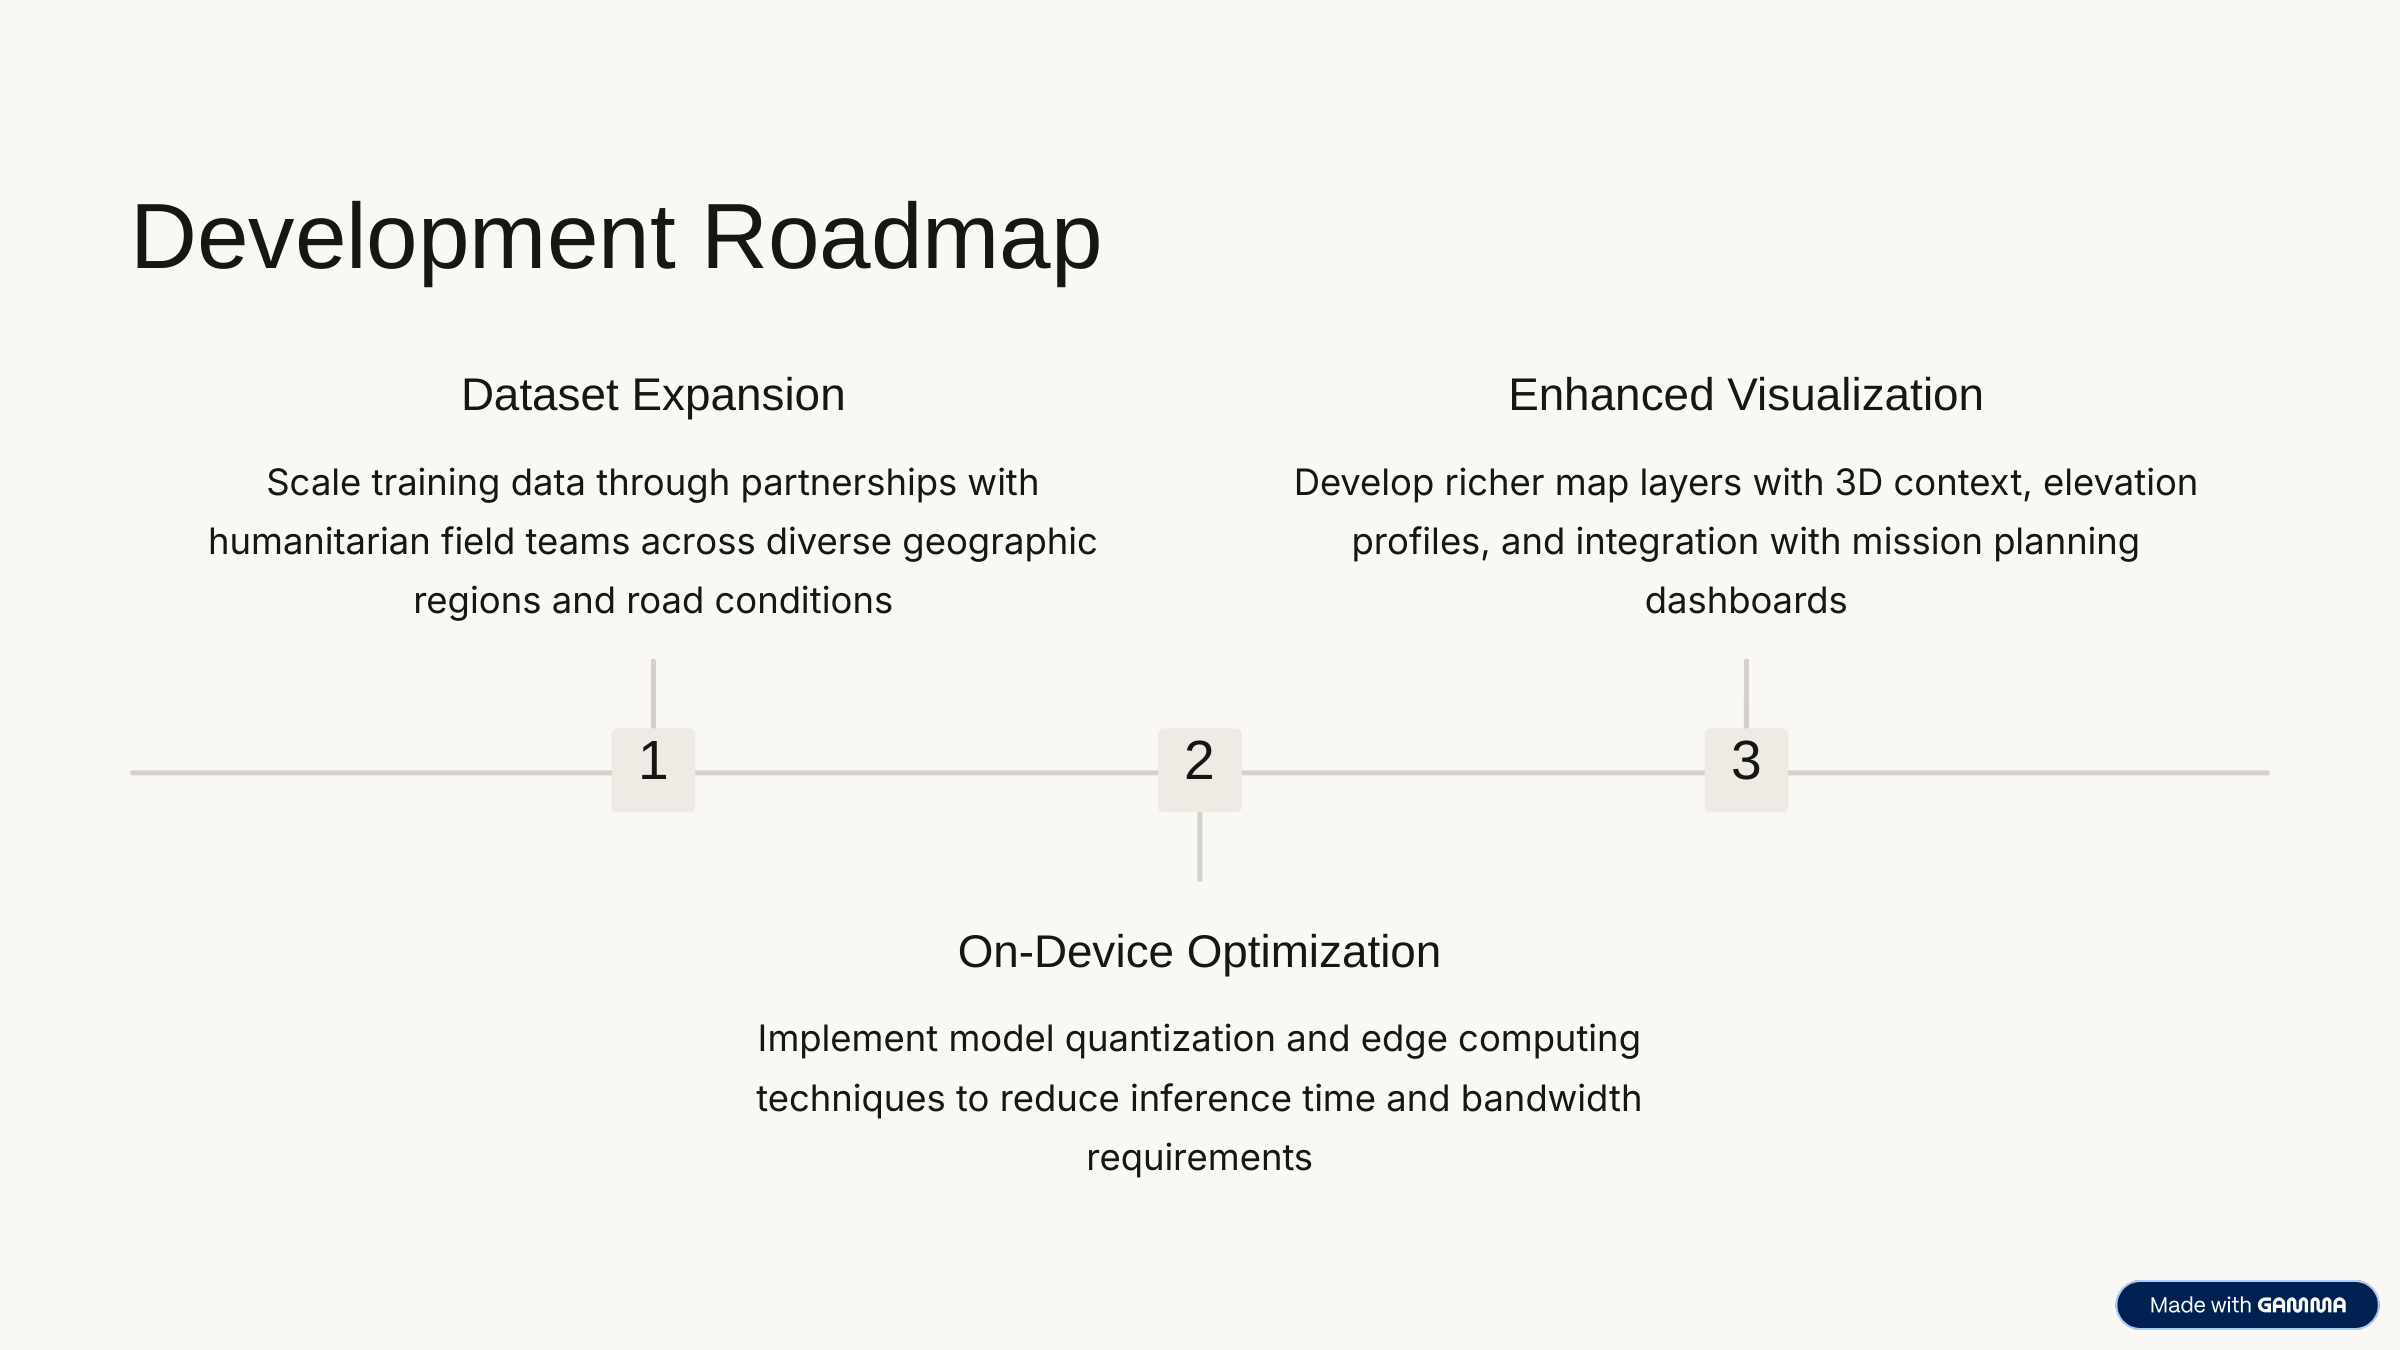

Development Roadmap
Dataset Expansion
Enhanced Visualization
Scale training data through partnerships with humanitarian field teams across diverse geographic regions and road conditions
Develop richer map layers with 3D context, elevation profiles, and integration with mission planning dashboards

1
2
3

On-Device Optimization
Implement model quantization and edge computing techniques to reduce inference time and bandwidth requirements